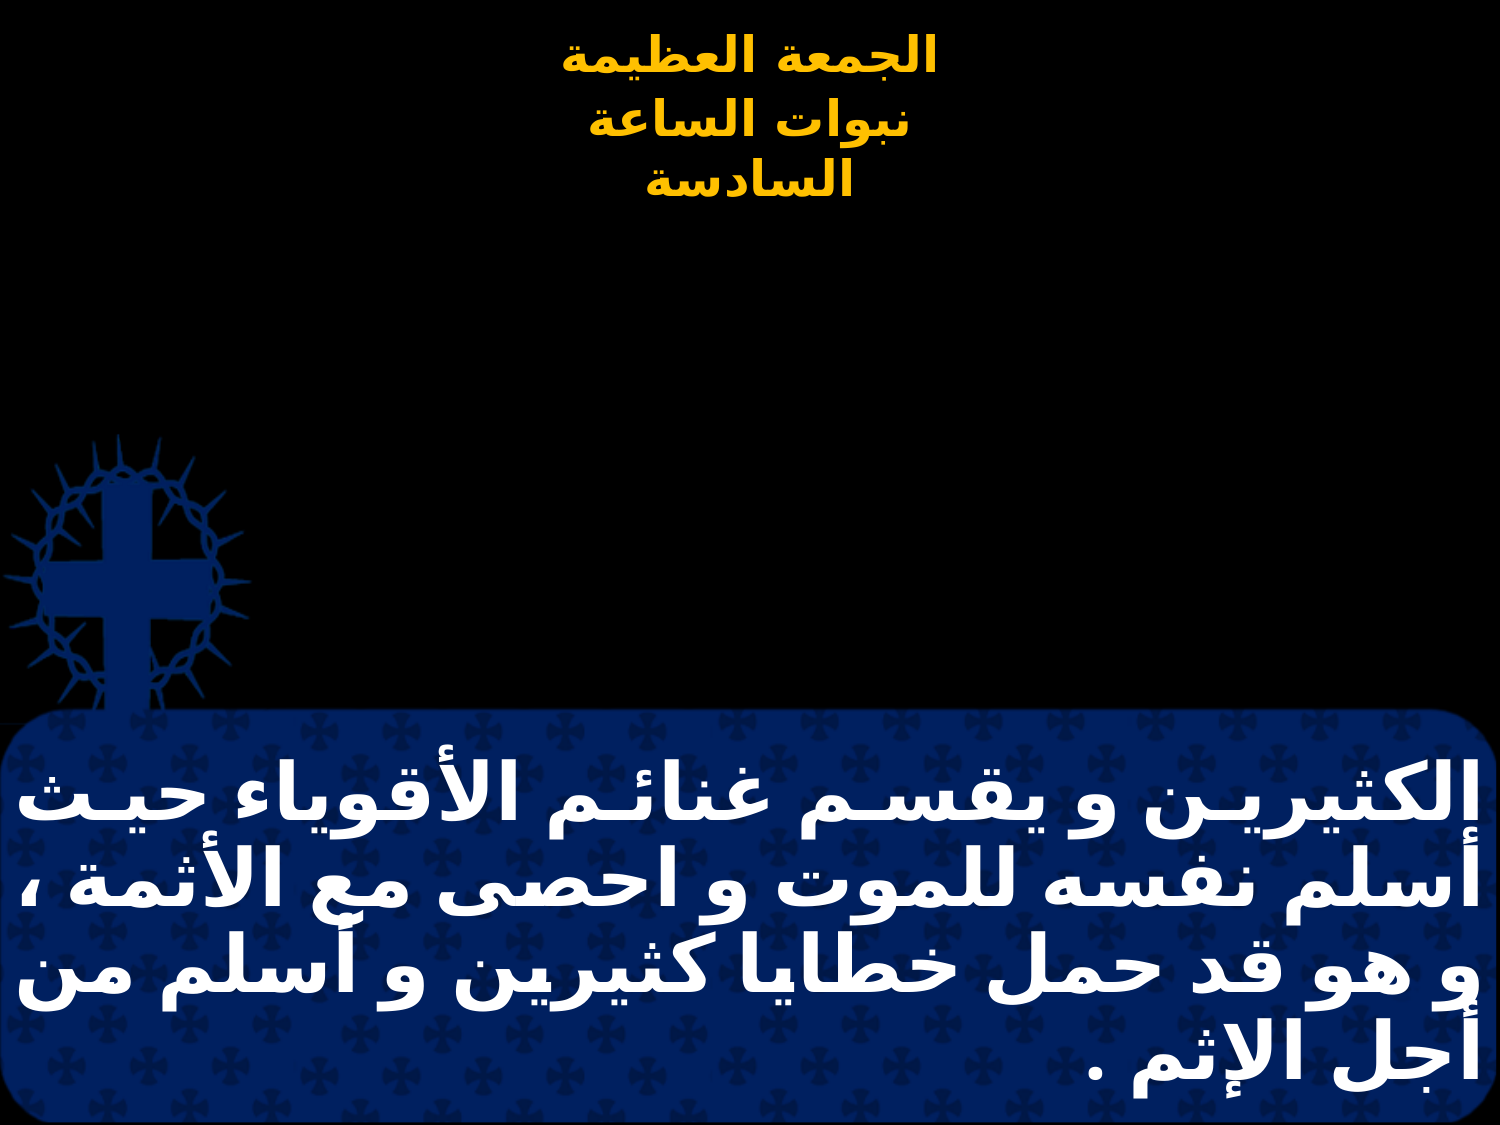

# الكثيرين و يقسم غنائم الأقوياء حيث أسلم نفسه للموت و احصى مع الأثمة ، و هو قد حمل خطايا كثيرين و أسلم من أجل الإثم .